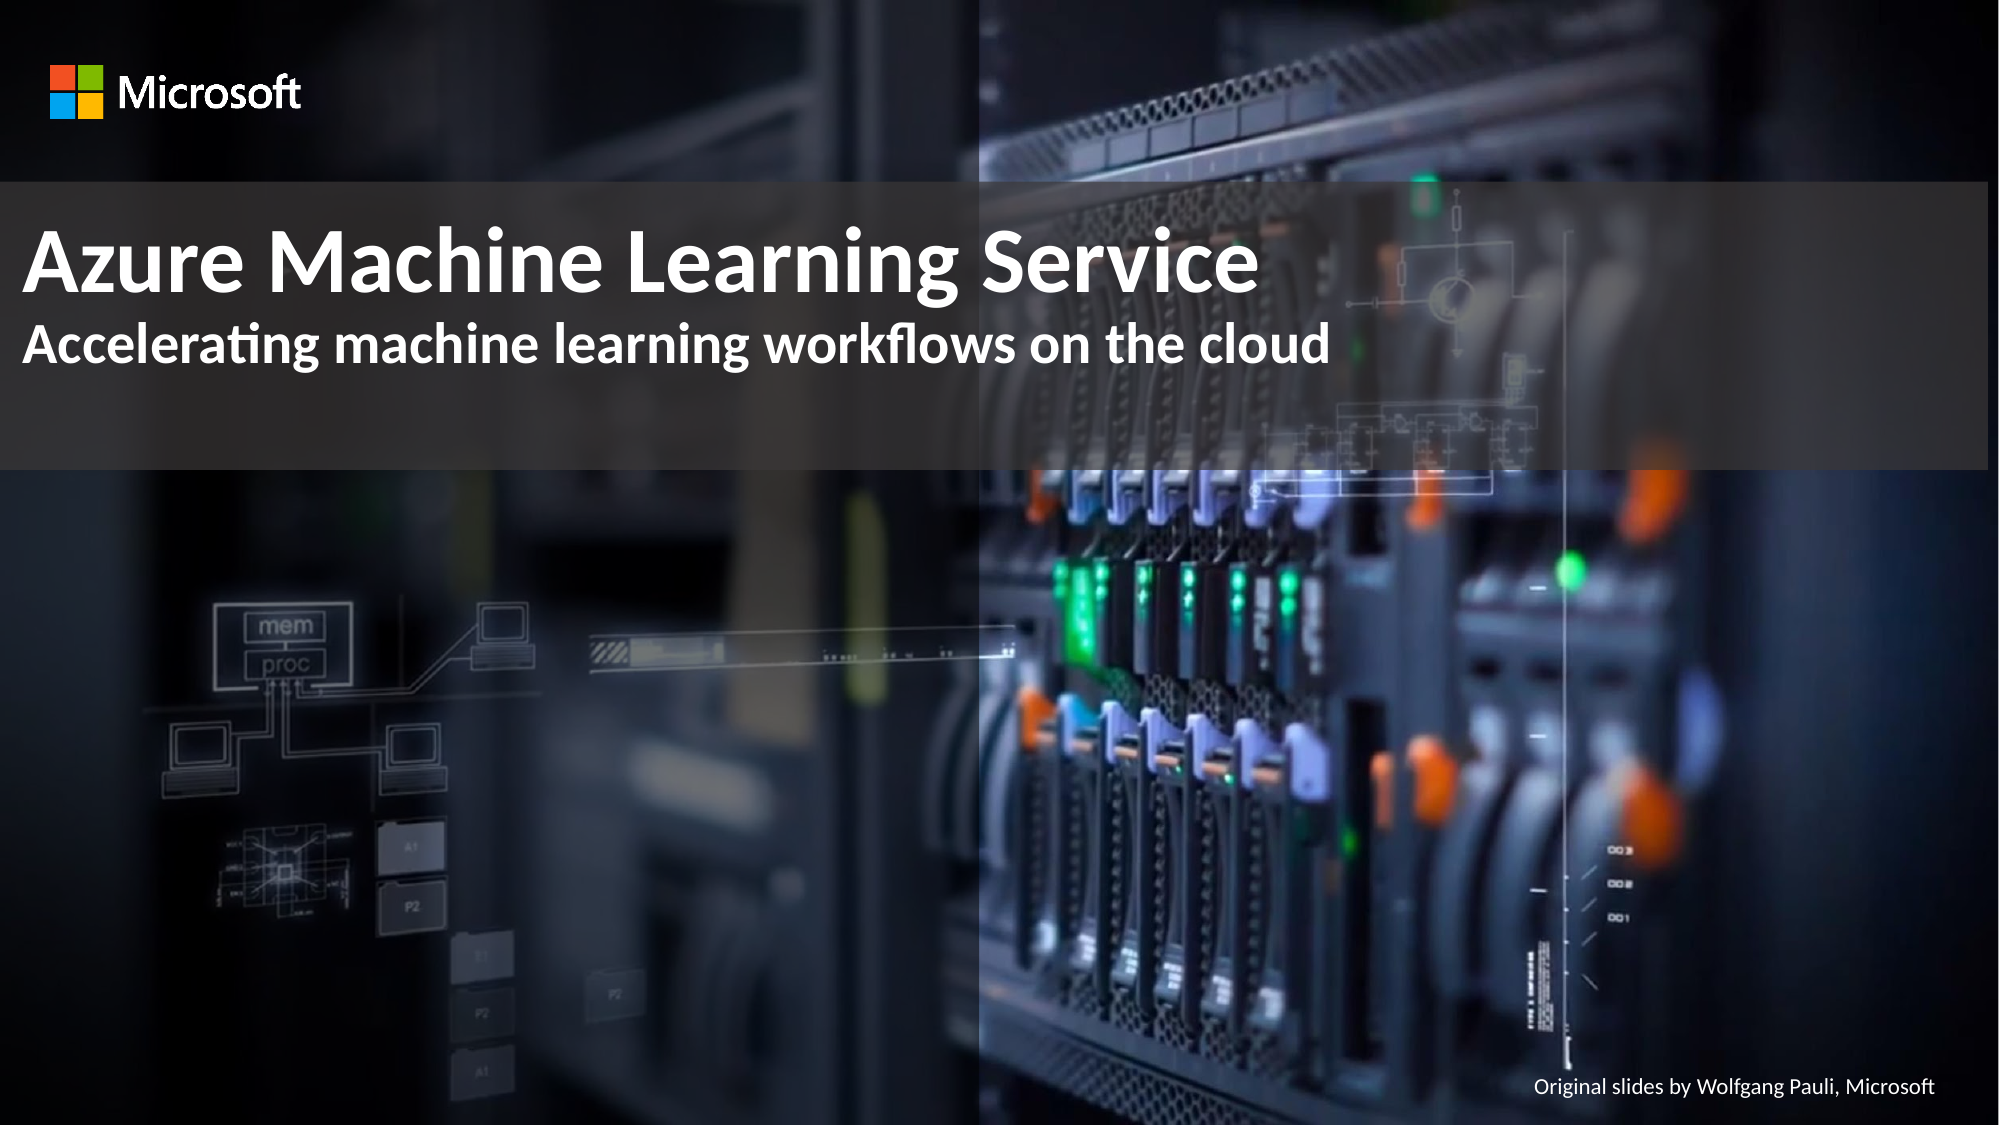

# Azure Machine Learning Service Accelerating machine learning workflows on the cloud
Original slides by Wolfgang Pauli, Microsoft